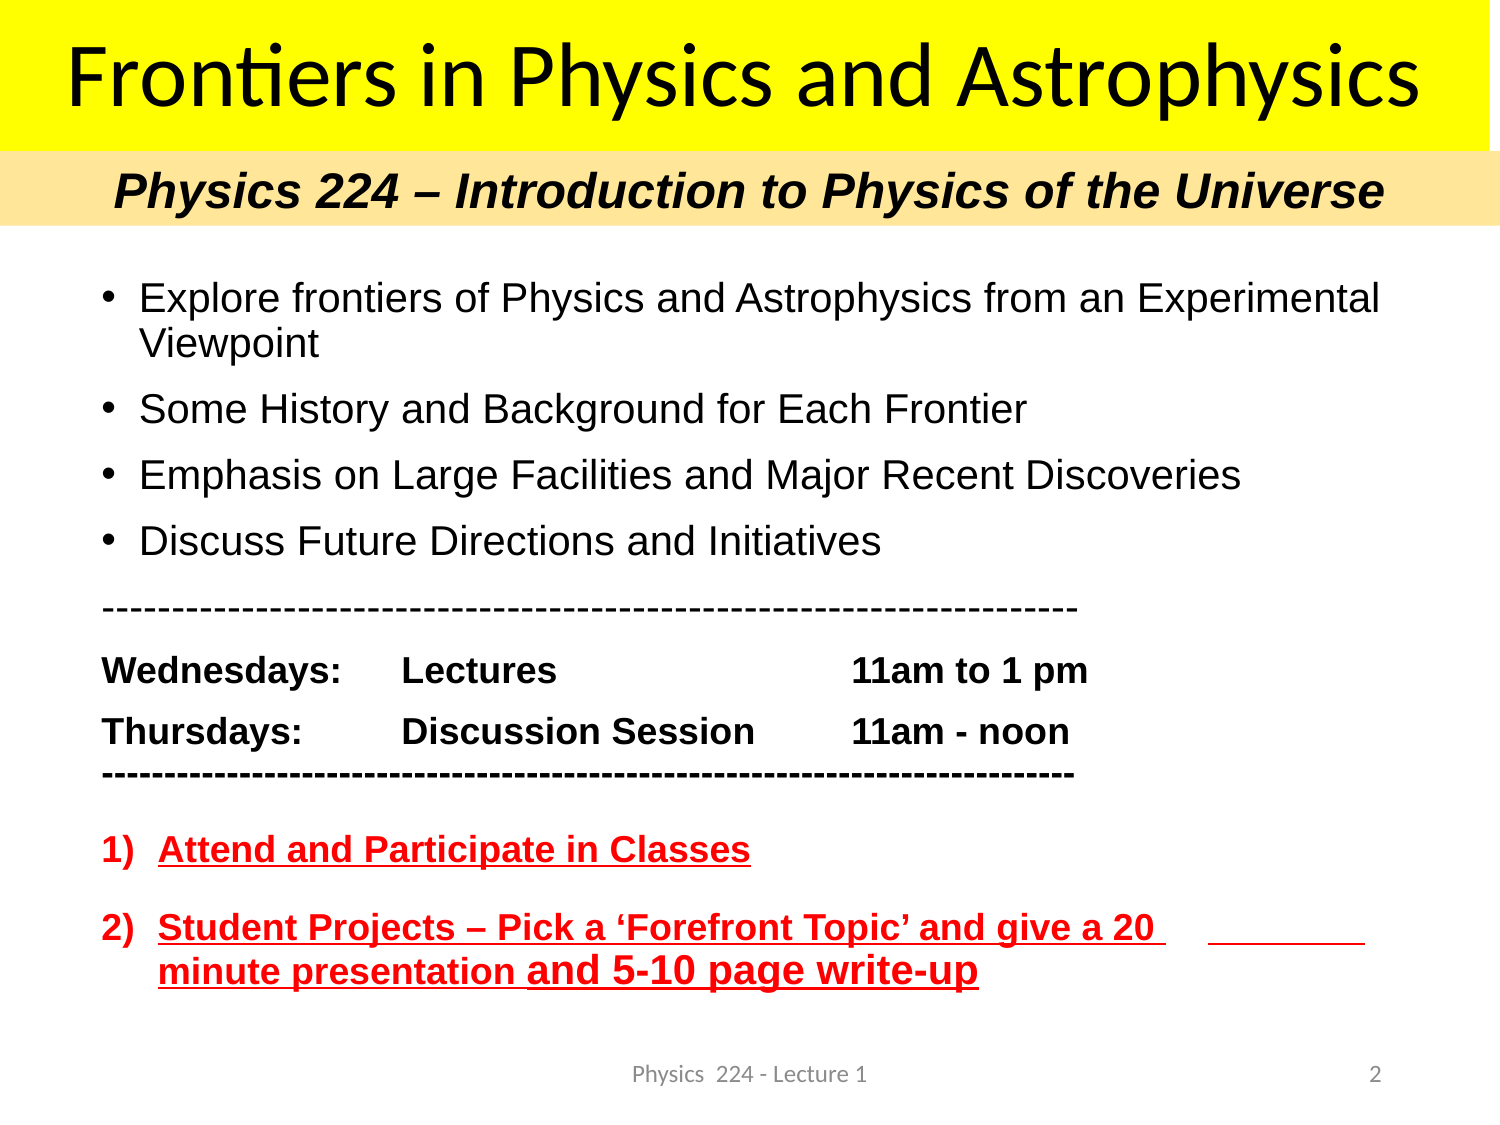

Frontiers in Physics and Astrophysics
Physics 224 – Introduction to Physics of the Universe
Explore frontiers of Physics and Astrophysics from an Experimental Viewpoint
Some History and Background for Each Frontier
Emphasis on Large Facilities and Major Recent Discoveries
Discuss Future Directions and Initiatives
----------------------------------------------------------------------
Wednesdays:   	Lectures   		11am to 1 pm
Thursdays:  	Discussion Session   	11am - noon
------------------------------------------------------------------------------
Attend and Participate in Classes
Student Projects – Pick a ‘Forefront Topic’ and give a 20 	                minute presentation and 5-10 page write-up

Physics  224 - Lecture 1
2